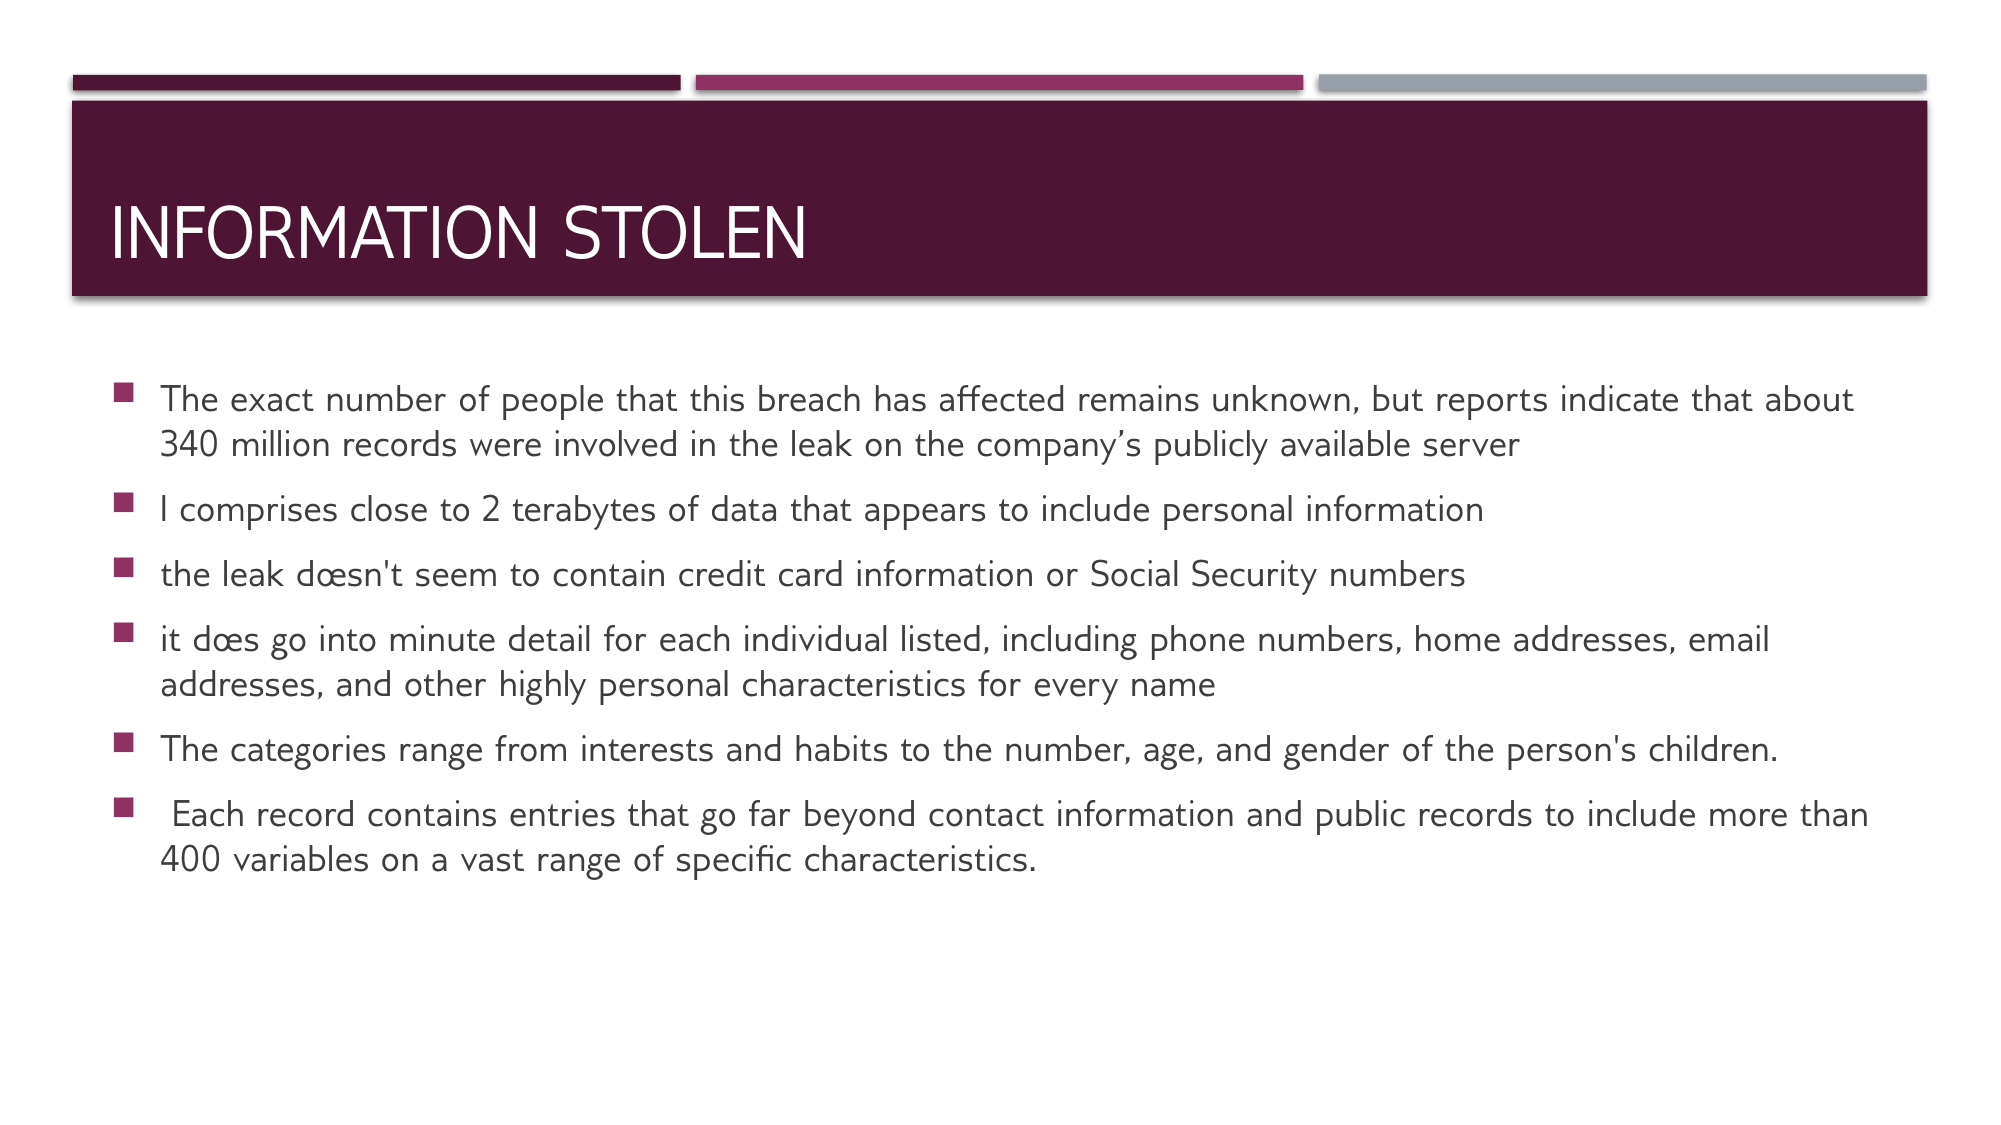

# Information Stolen
The exact number of people that this breach has affected remains unknown, but reports indicate that about 340 million records were involved in the leak on the company’s publicly available server
l comprises close to 2 terabytes of data that appears to include personal information
the leak doesn't seem to contain credit card information or Social Security numbers
it does go into minute detail for each individual listed, including phone numbers, home addresses, email addresses, and other highly personal characteristics for every name
The categories range from interests and habits to the number, age, and gender of the person's children.
 Each record contains entries that go far beyond contact information and public records to include more than 400 variables on a vast range of specific characteristics.